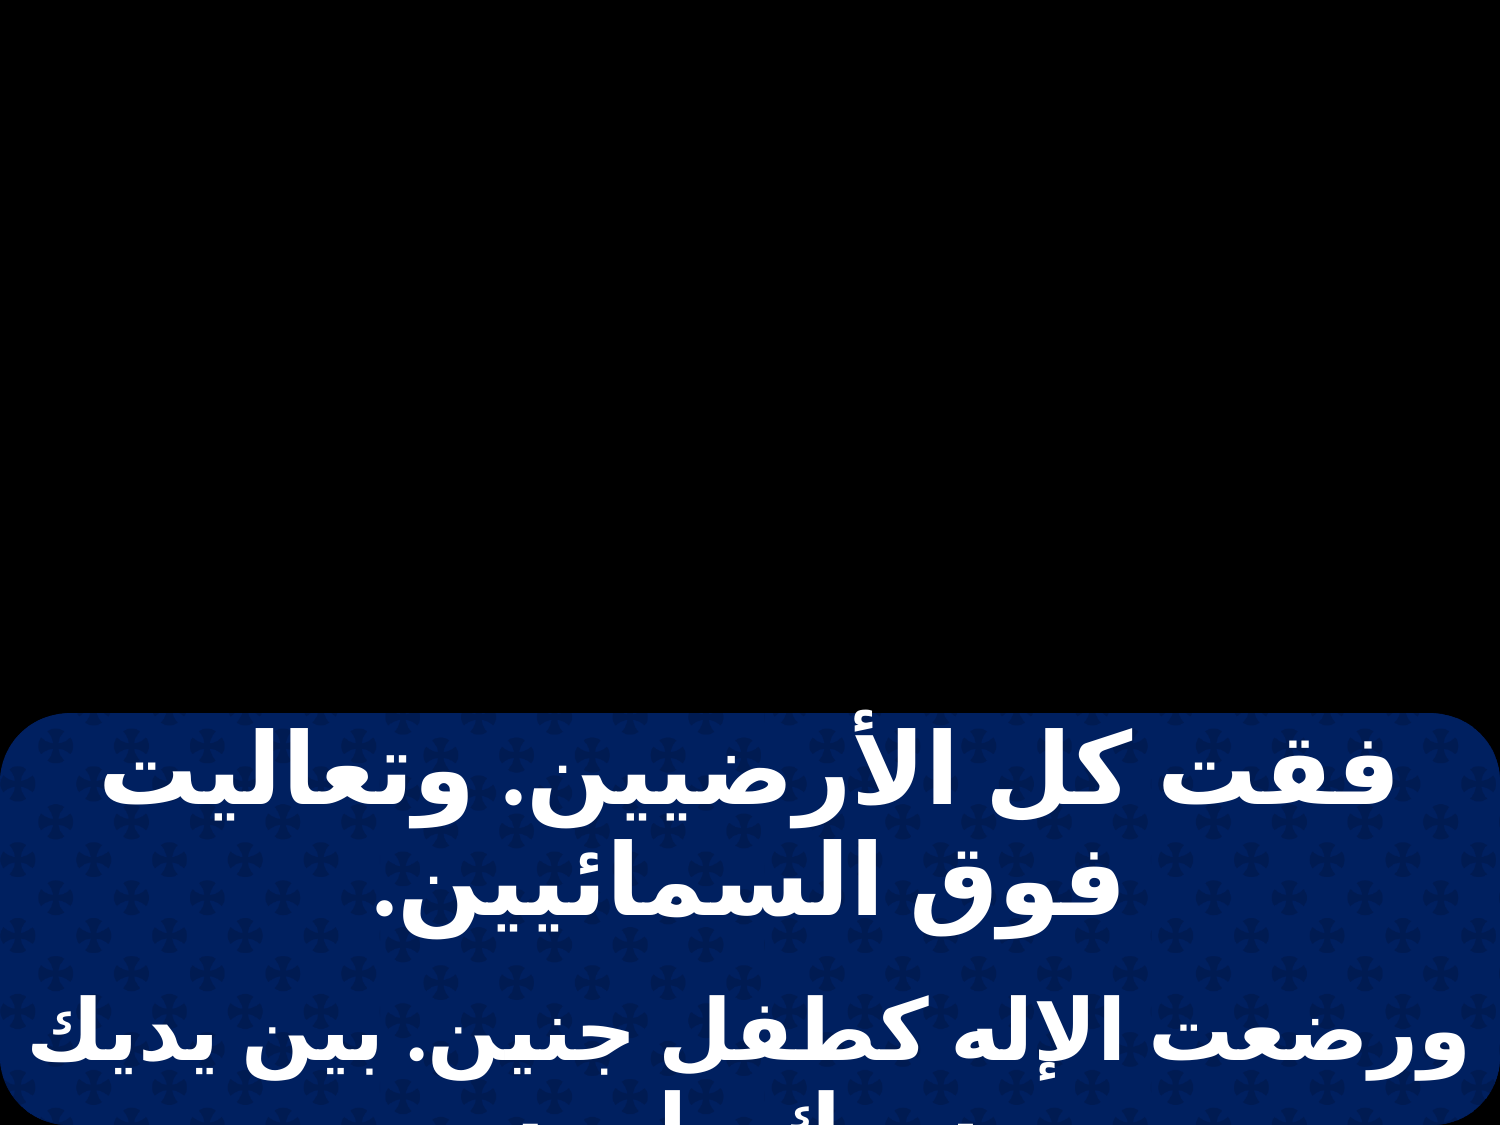

| فقت كل الأرضيين. وتعاليت فوق السمائيين. |
| --- |
|  |
| ورضعت الإله كطفل جنين. بين يديك ممسوك ملموس. |